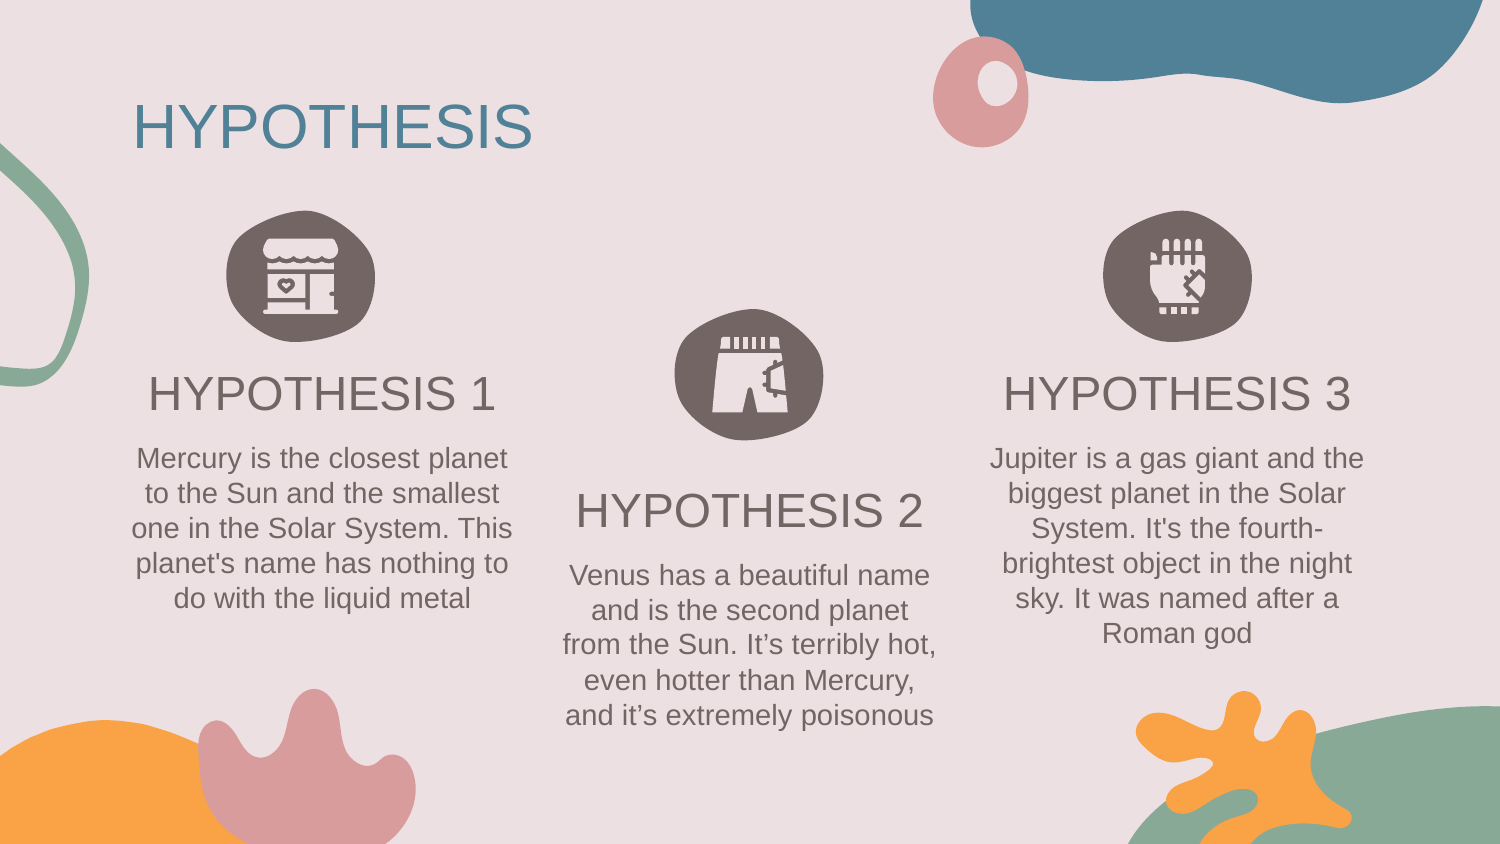

# HYPOTHESIS

HYPOTHESIS 1
HYPOTHESIS 3
Mercury is the closest planet to the Sun and the smallest one in the Solar System. This planet's name has nothing to do with the liquid metal
Jupiter is a gas giant and the biggest planet in the Solar System. It's the fourth-brightest object in the night sky. It was named after a Roman god
HYPOTHESIS 2
Venus has a beautiful name and is the second planet from the Sun. It’s terribly hot, even hotter than Mercury, and it’s extremely poisonous